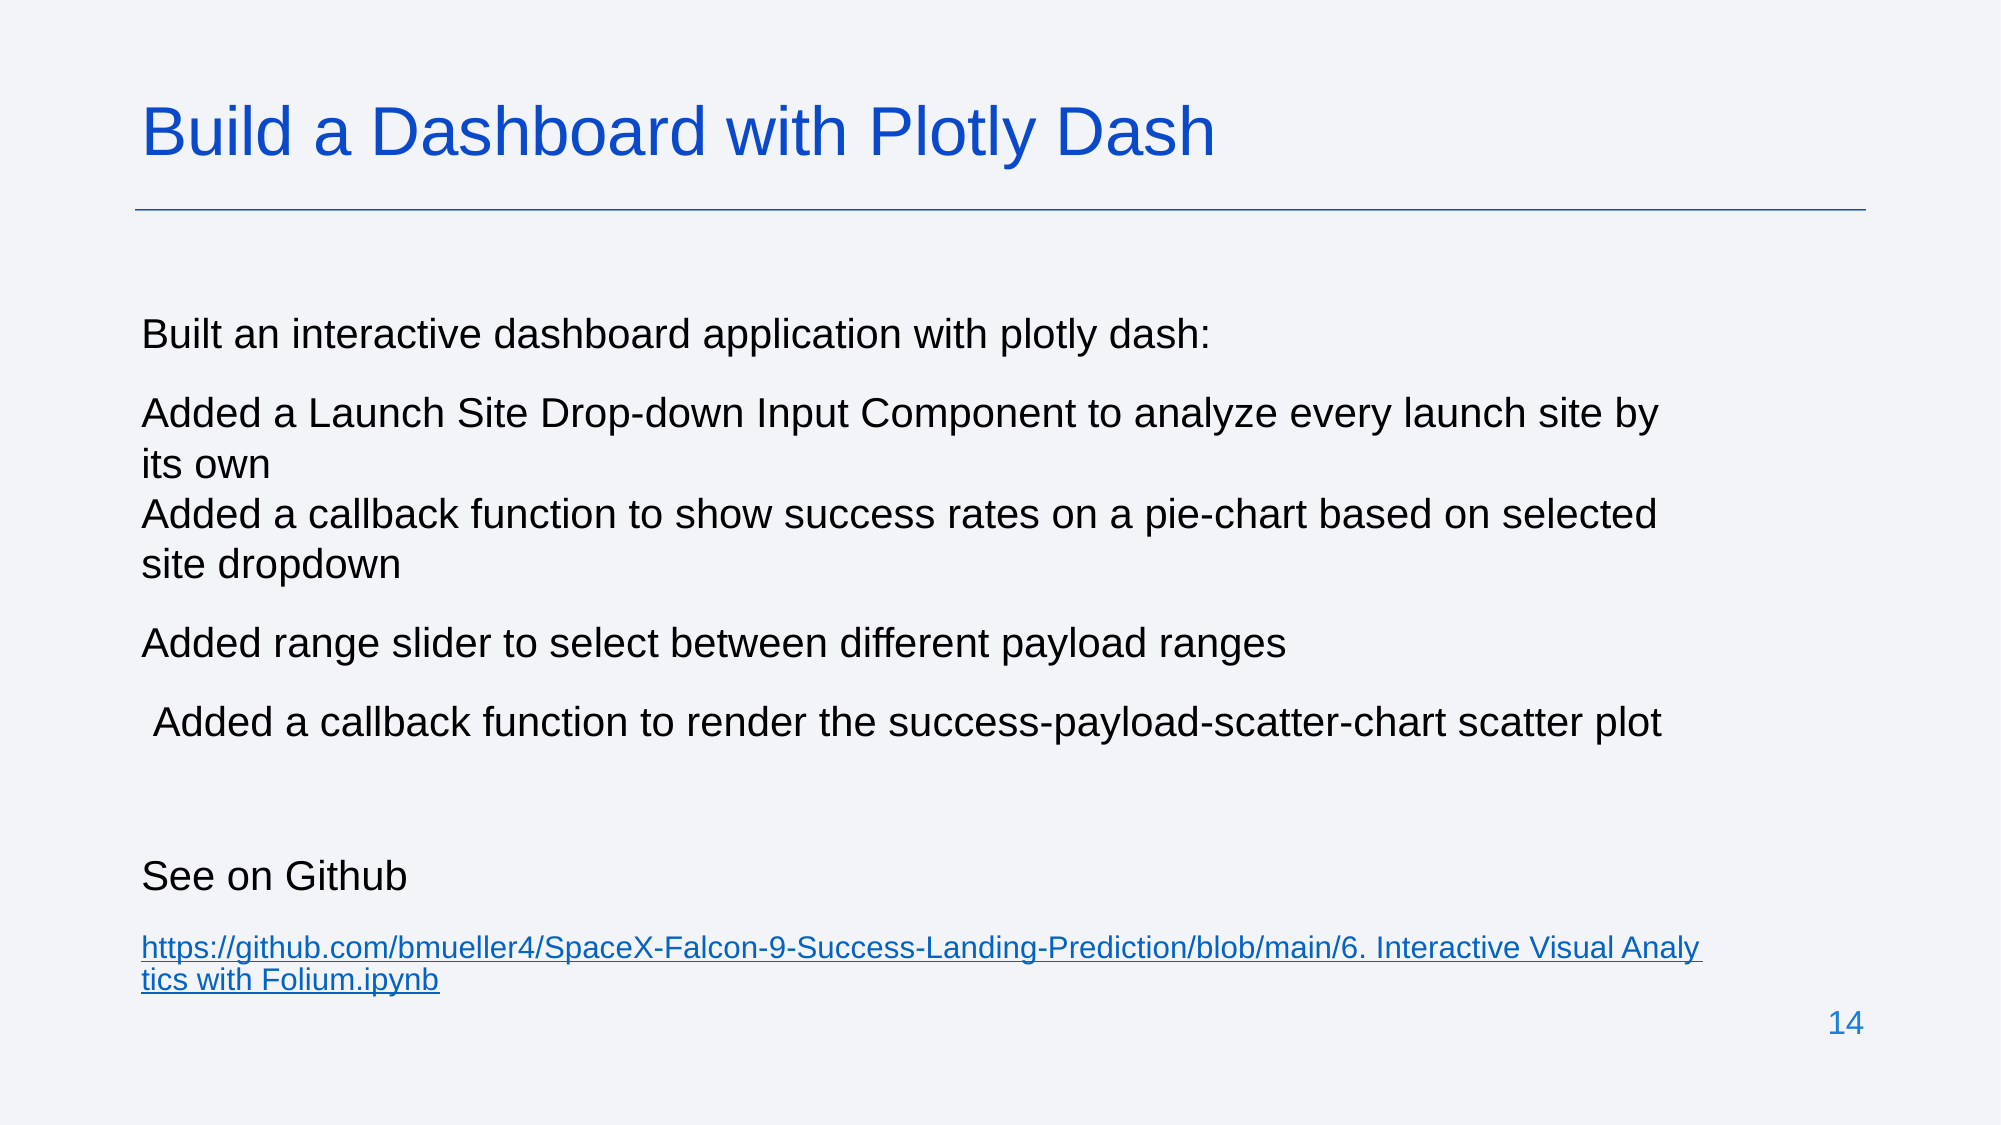

Build a Dashboard with Plotly Dash
Built an interactive dashboard application with plotly dash:
Added a Launch Site Drop-down Input Component to analyze every launch site by its own
Added a callback function to show success rates on a pie-chart based on selected site dropdown
Added range slider to select between different payload ranges
 Added a callback function to render the success-payload-scatter-chart scatter plot

See on Github
https://github.com/bmueller4/SpaceX-Falcon-9-Success-Landing-Prediction/blob/main/6. Interactive Visual Analytics with Folium.ipynb
14